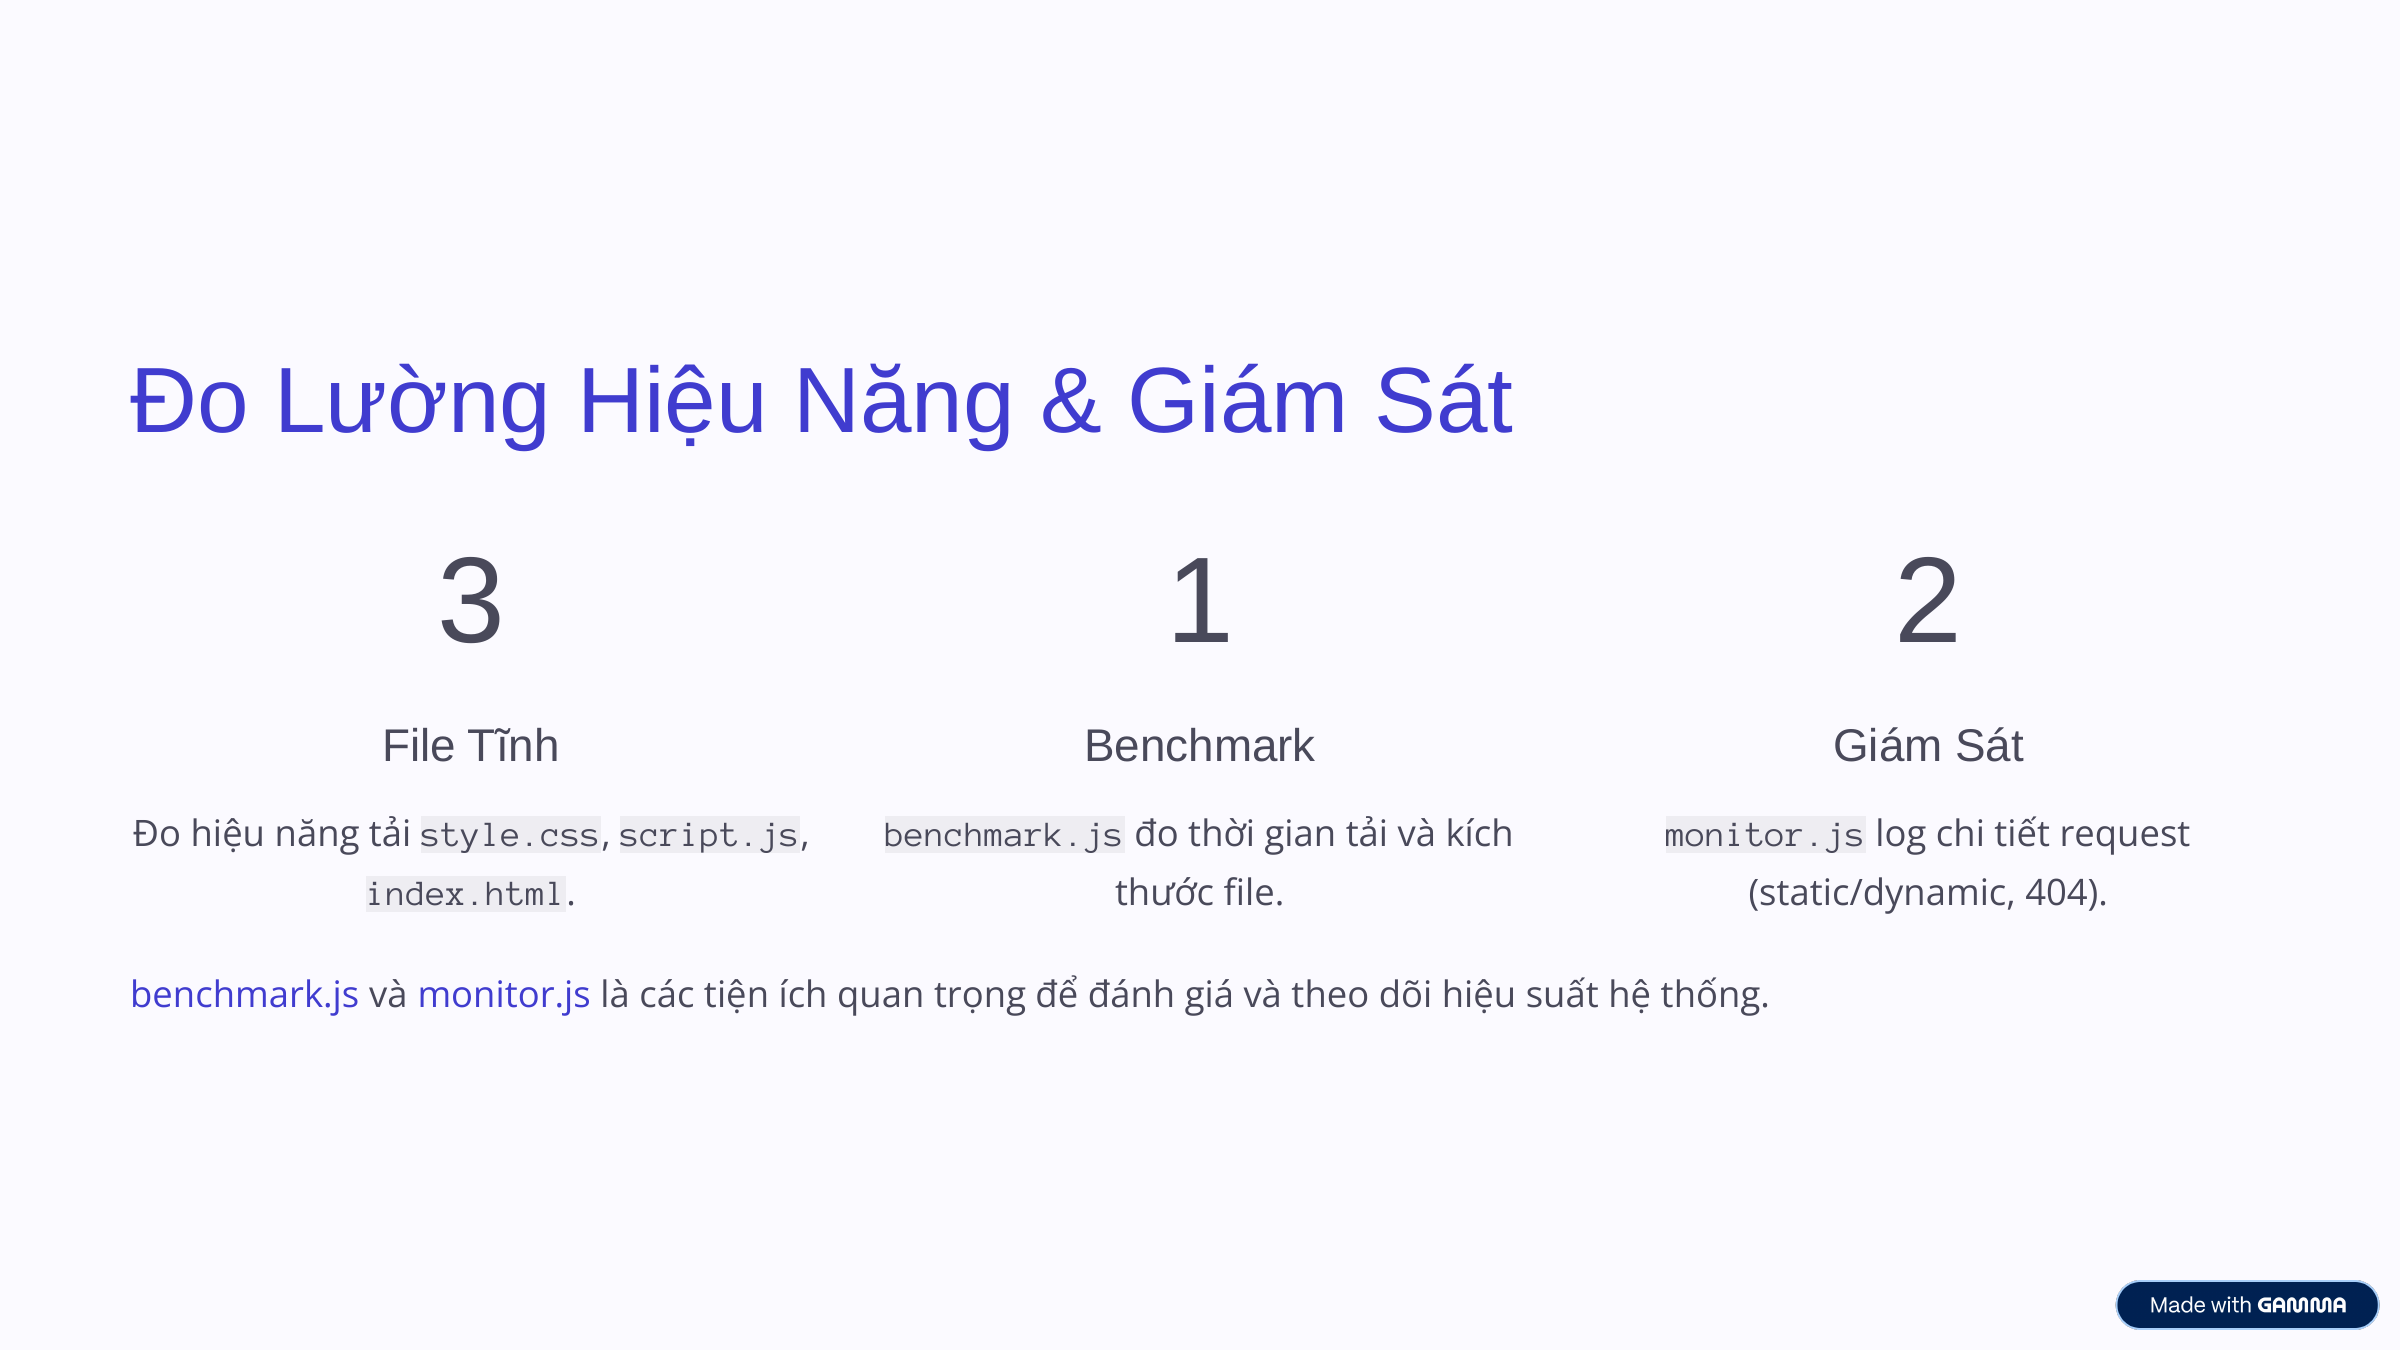

Đo Lường Hiệu Năng & Giám Sát
3
1
2
File Tĩnh
Benchmark
Giám Sát
Đo hiệu năng tải style.css, script.js, index.html.
benchmark.js đo thời gian tải và kích thước file.
monitor.js log chi tiết request (static/dynamic, 404).
benchmark.js và monitor.js là các tiện ích quan trọng để đánh giá và theo dõi hiệu suất hệ thống.